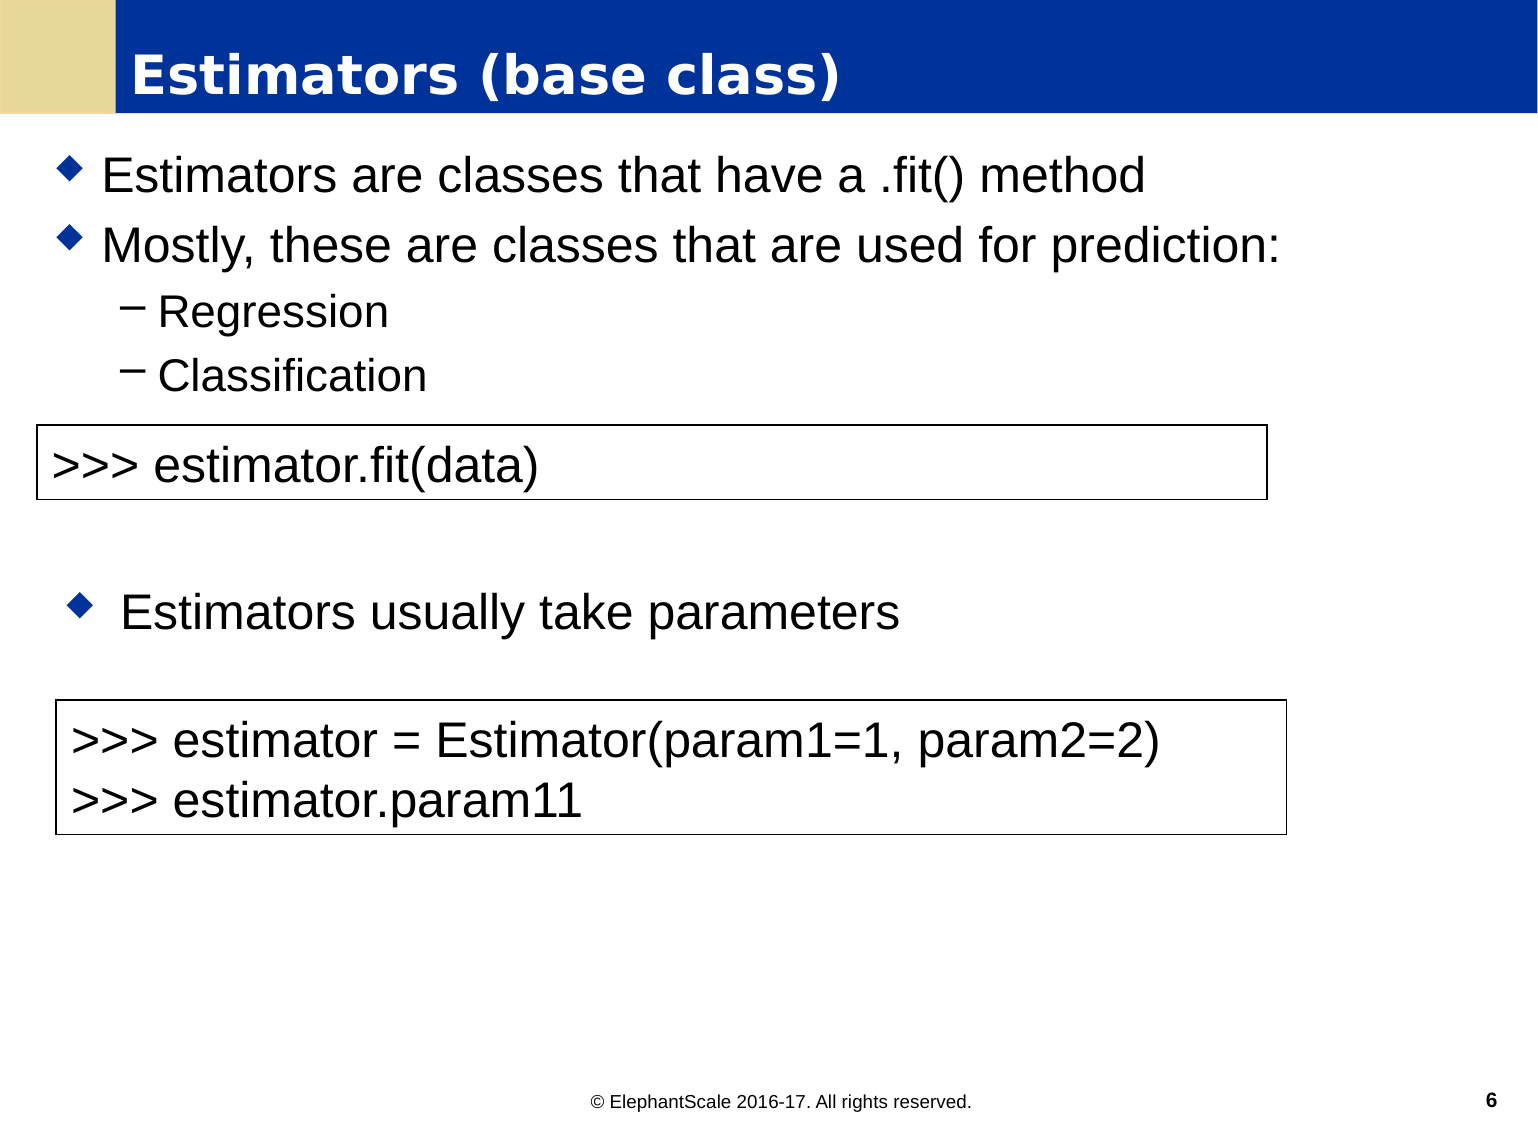

# Estimators (base class)
Estimators are classes that have a .fit() method
Mostly, these are classes that are used for prediction:
Regression
Classification

Estimators usually take parameters

>>> estimator.fit(data)
>>> estimator = Estimator(param1=1, param2=2)
>>> estimator.param11
6
© ElephantScale 2016-17. All rights reserved.